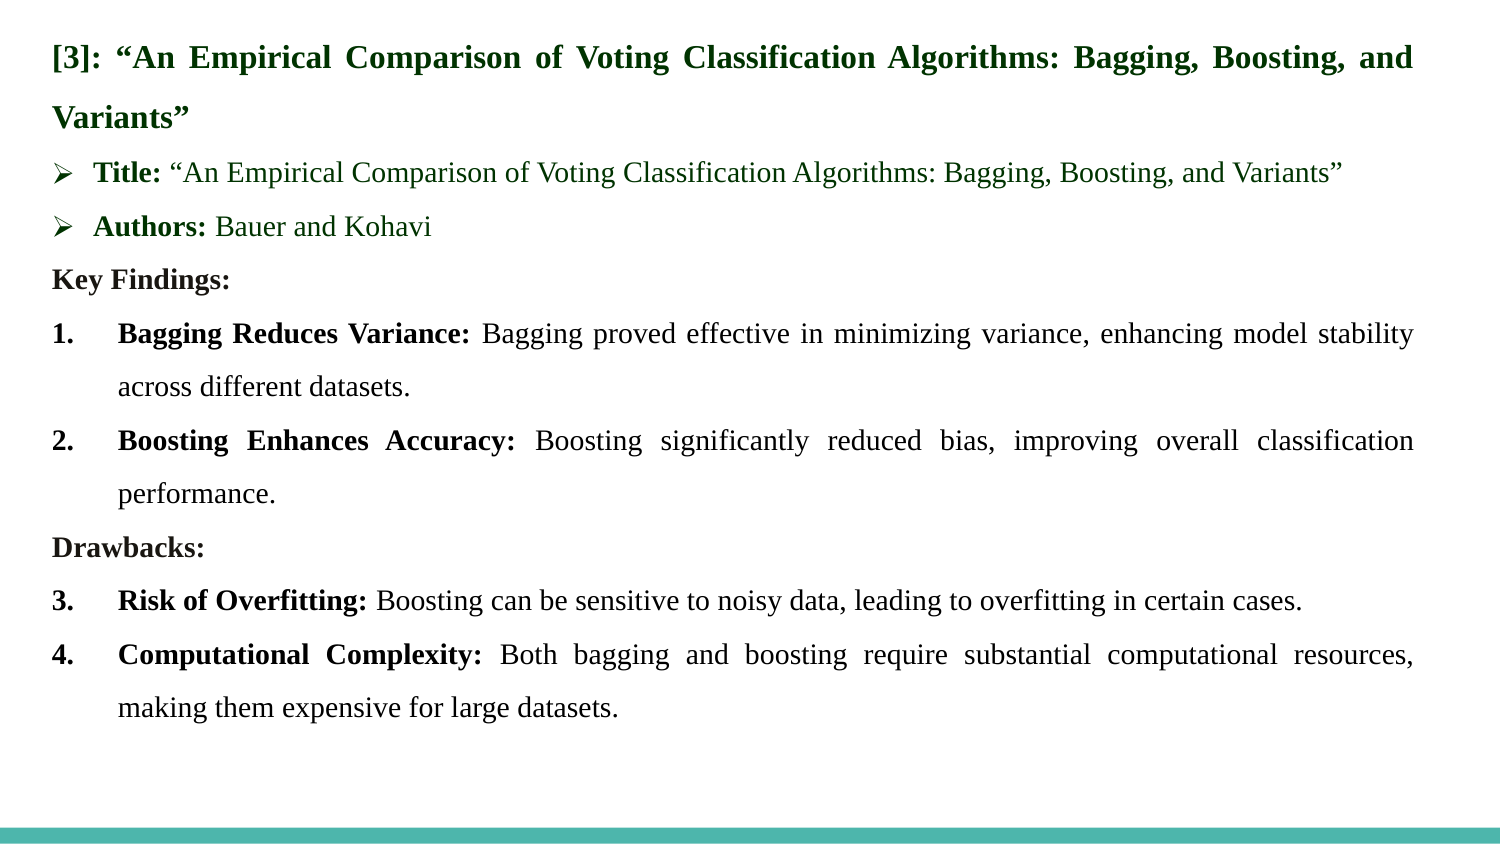

[3]: “An Empirical Comparison of Voting Classification Algorithms: Bagging, Boosting, and Variants”
Title: “An Empirical Comparison of Voting Classification Algorithms: Bagging, Boosting, and Variants”
Authors: Bauer and Kohavi
Key Findings:
Bagging Reduces Variance: Bagging proved effective in minimizing variance, enhancing model stability across different datasets.
Boosting Enhances Accuracy: Boosting significantly reduced bias, improving overall classification performance.
Drawbacks:
Risk of Overfitting: Boosting can be sensitive to noisy data, leading to overfitting in certain cases.
Computational Complexity: Both bagging and boosting require substantial computational resources, making them expensive for large datasets.